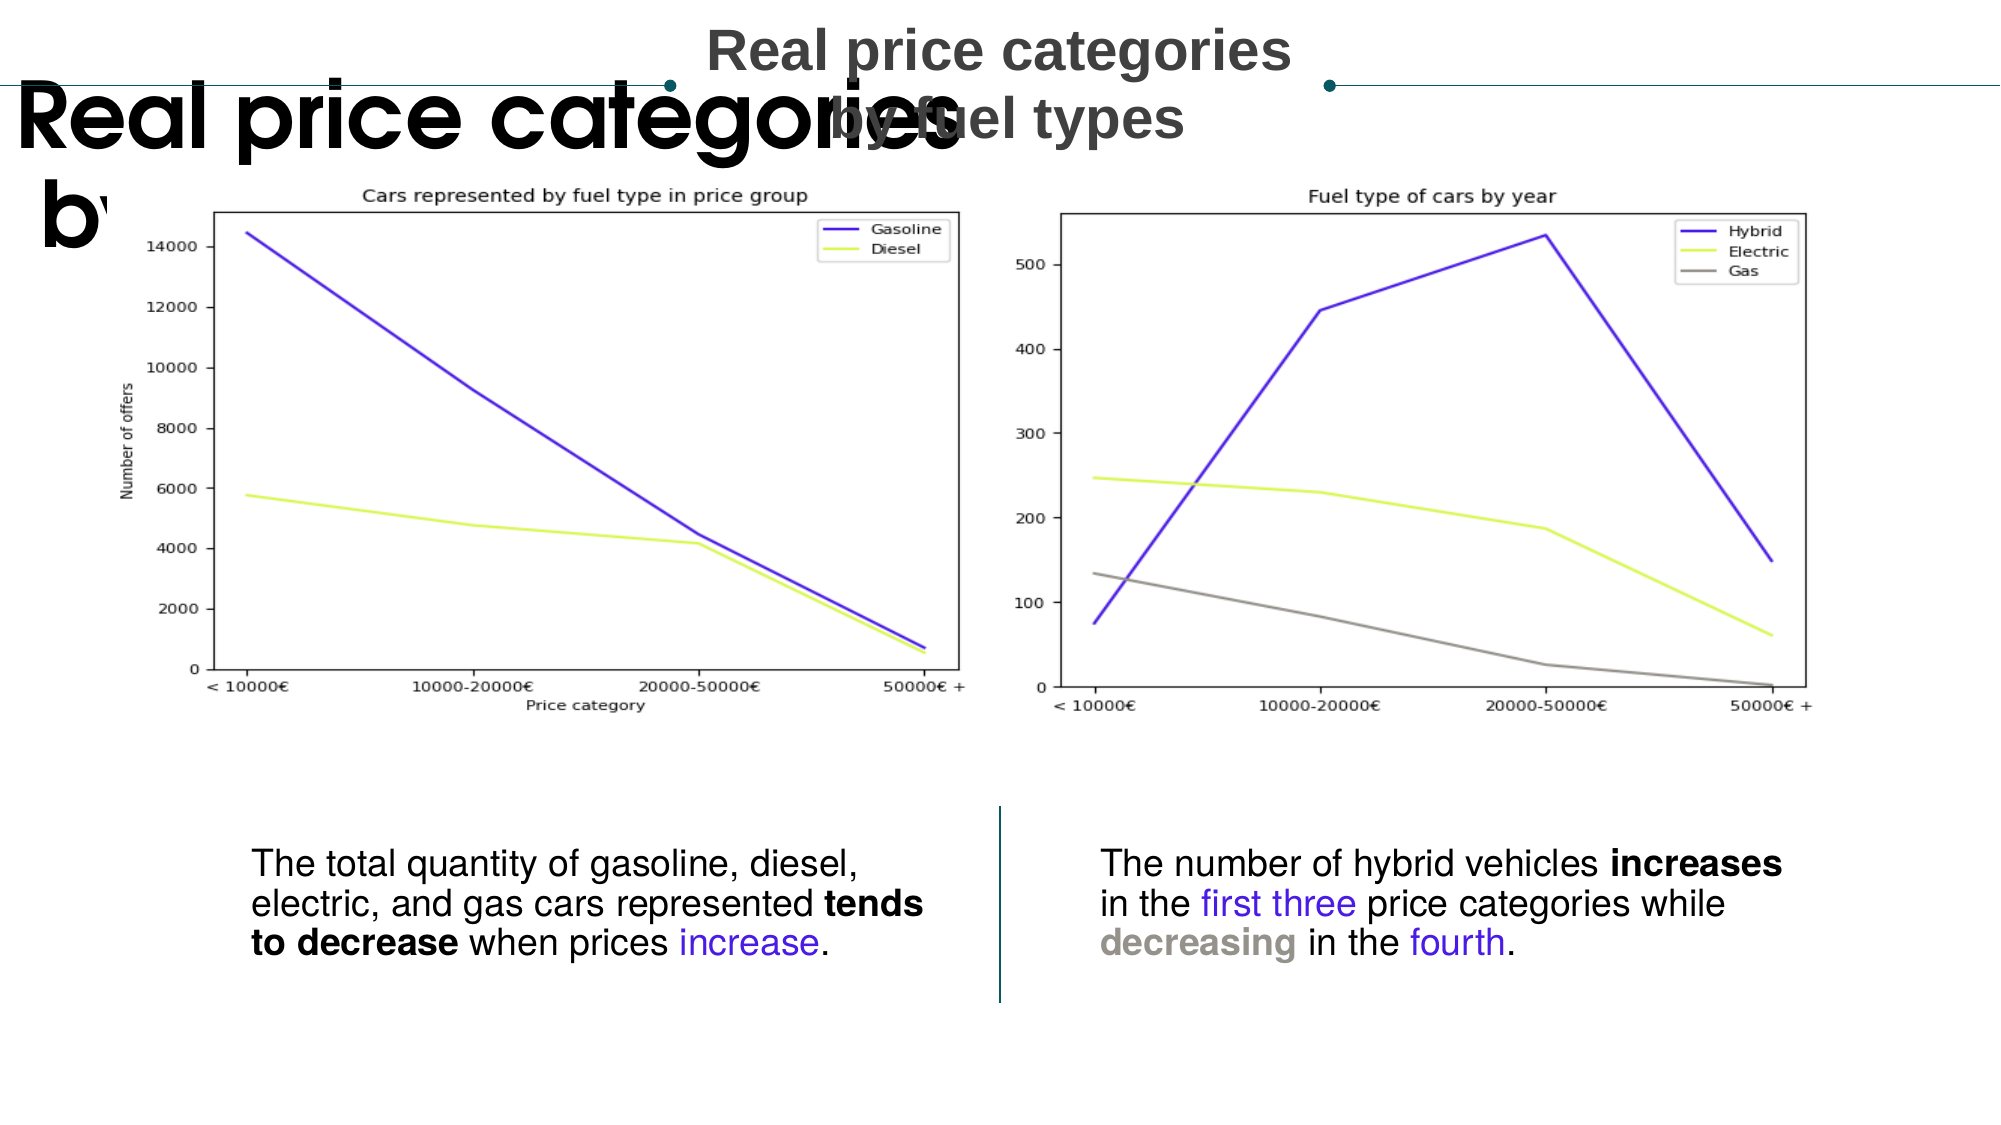

Real price categories
 by fuel types
Real price categories
 by fuel types

### Chart

| Category |
|---|
The number of hybrid vehicles increases in the first three price categories while decreasing in the fourth.
The total quantity of gasoline, diesel, electric, and gas cars represented tends to decrease when prices increase.